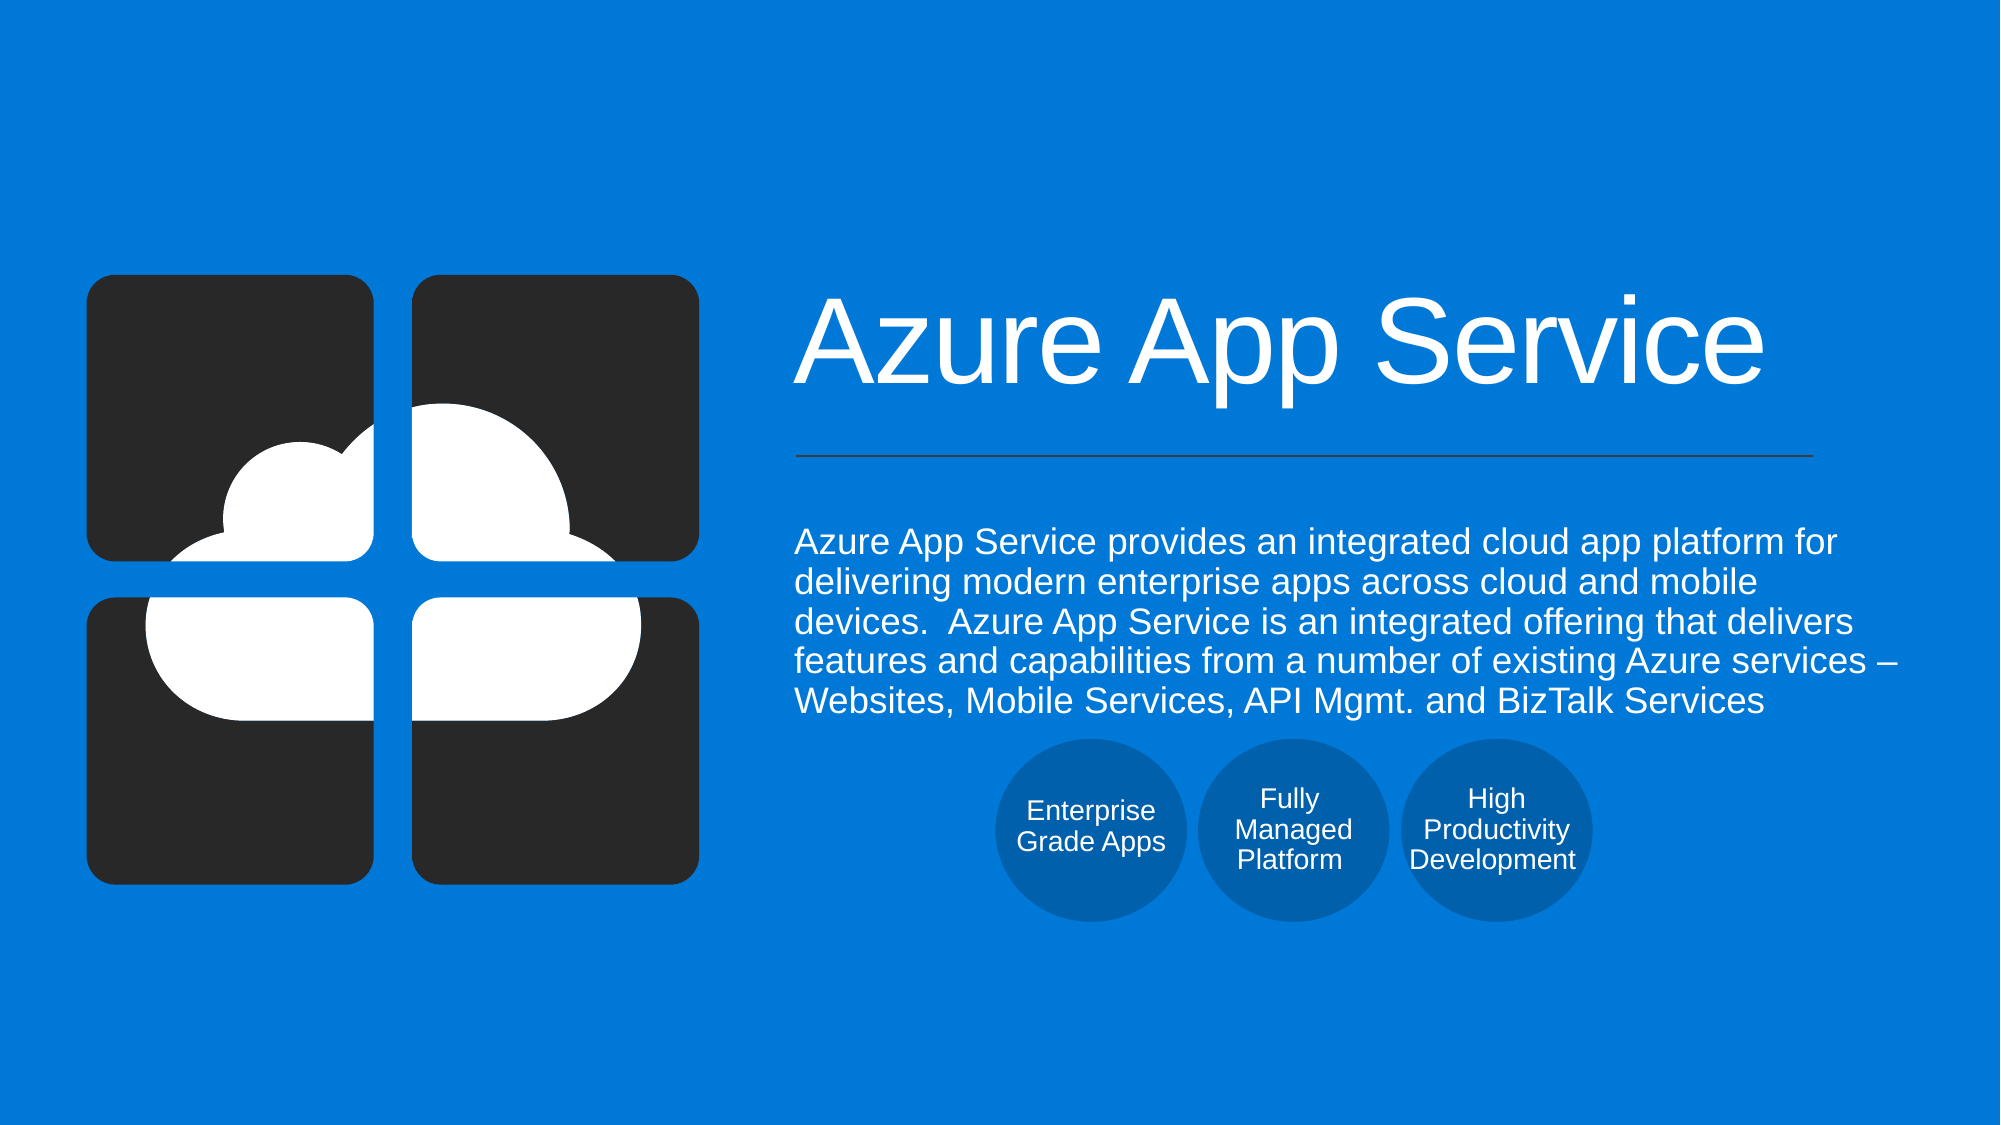

Azure App Service
Azure App Service provides an integrated cloud app platform for delivering modern enterprise apps across cloud and mobile devices.  Azure App Service is an integrated offering that delivers features and capabilities from a number of existing Azure services – Websites, Mobile Services, API Mgmt. and BizTalk Services

Enterprise Grade Apps

Fully
Managed Platform

High Productivity Development